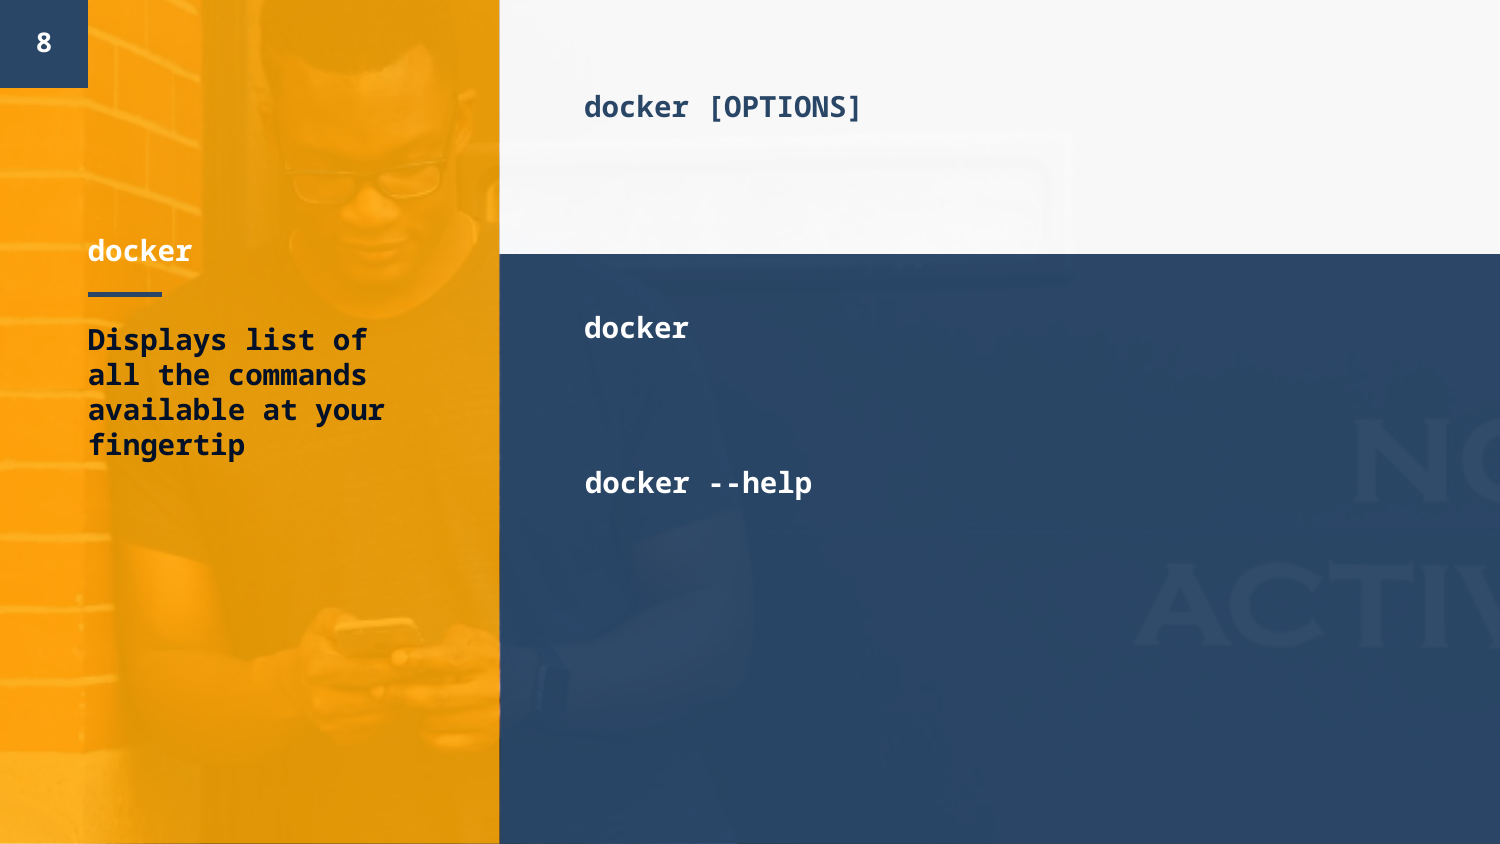

8
docker [OPTIONS]
# docker
docker
Displays list of all the commands available at your fingertip
docker --help